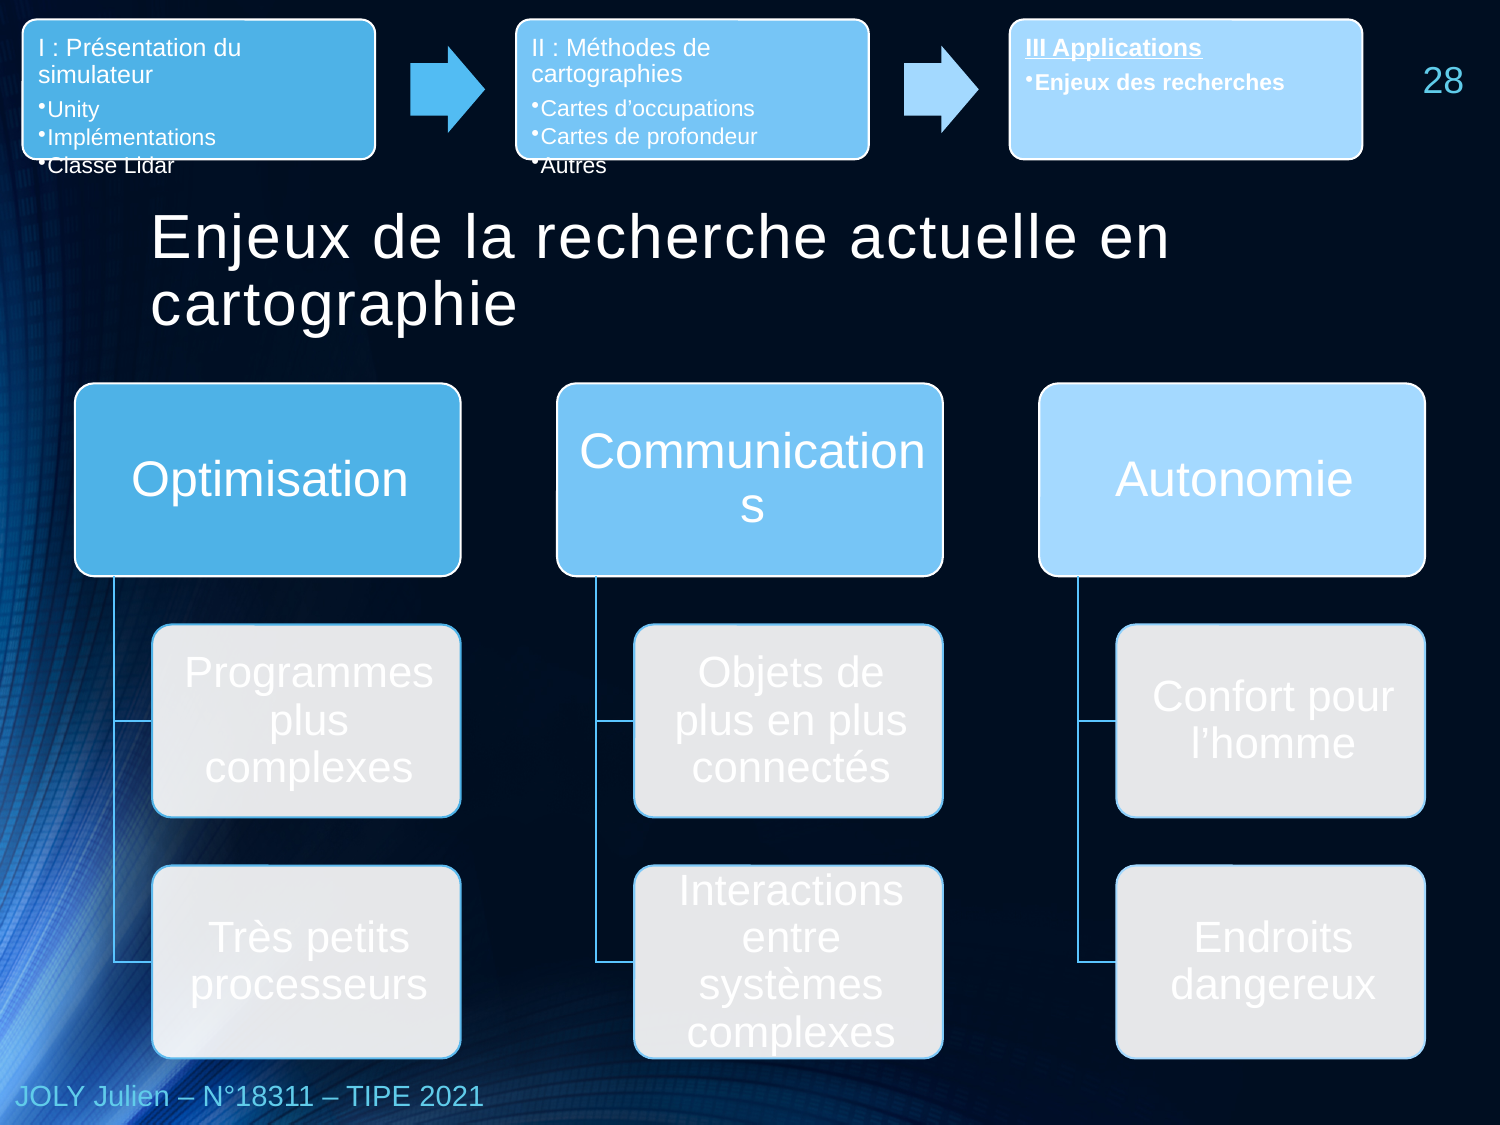

I : Présentation du simulateur
Unity
Implémentations
Classe Lidar

II : Méthodes de cartographies
Cartes d’occupations
Cartes de profondeur
Autres

III Applications
Enjeux des recherches
28
# Enjeux de la recherche actuelle en cartographie
Optimisation
Programmes plus complexes
Très petits processeurs
Communications
Objets de plus en plus connectés
Interactions entre systèmes complexes
Autonomie
Confort pour l’homme
Endroits dangereux